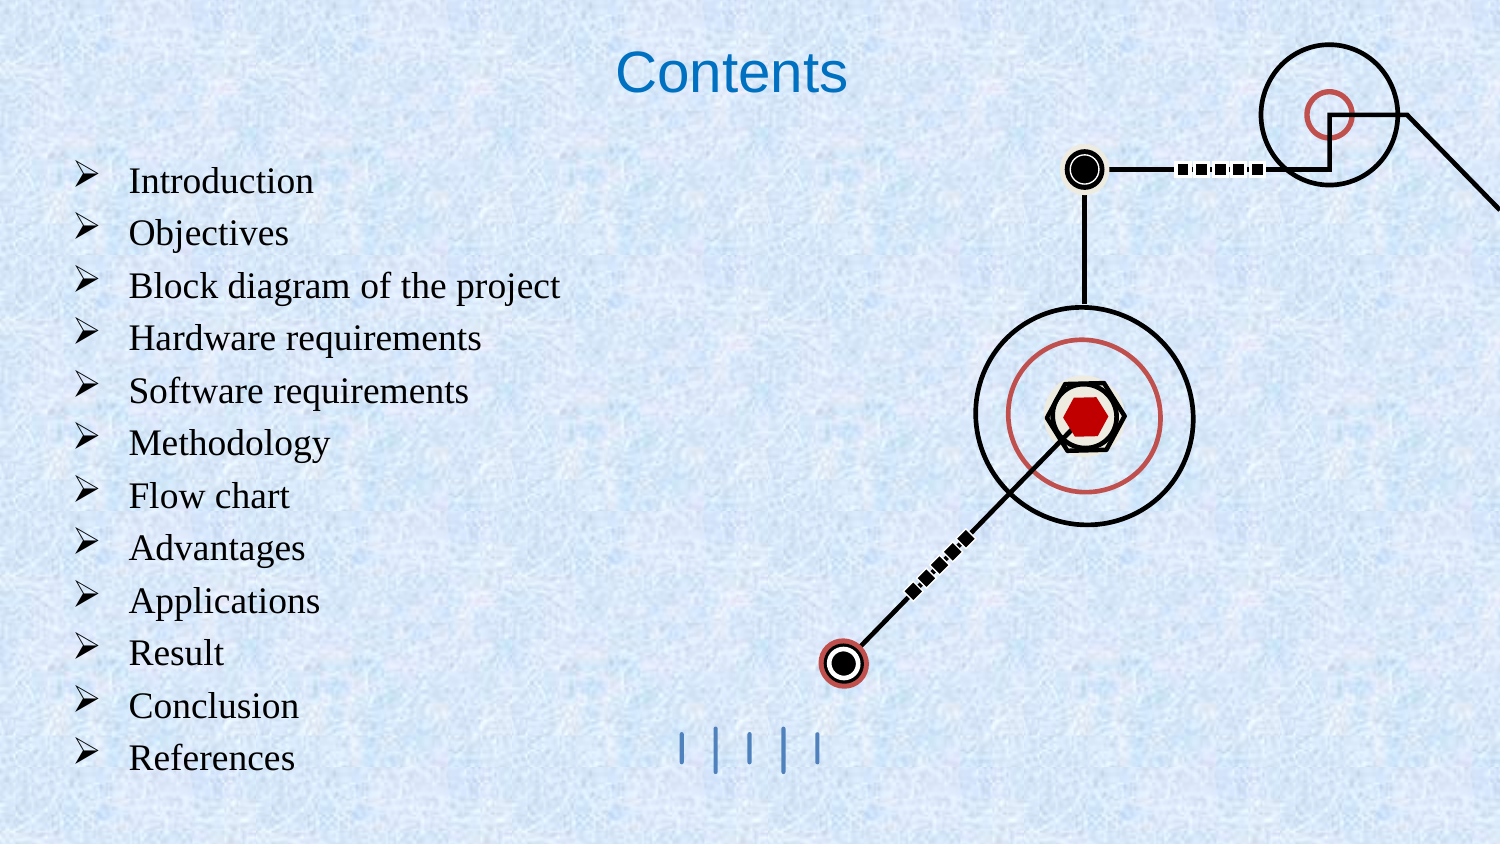

# Contents

Introduction
Objectives
Block diagram of the project
Hardware requirements
Software requirements
Methodology
Flow chart
Advantages
Applications
Result
Conclusion
References

4